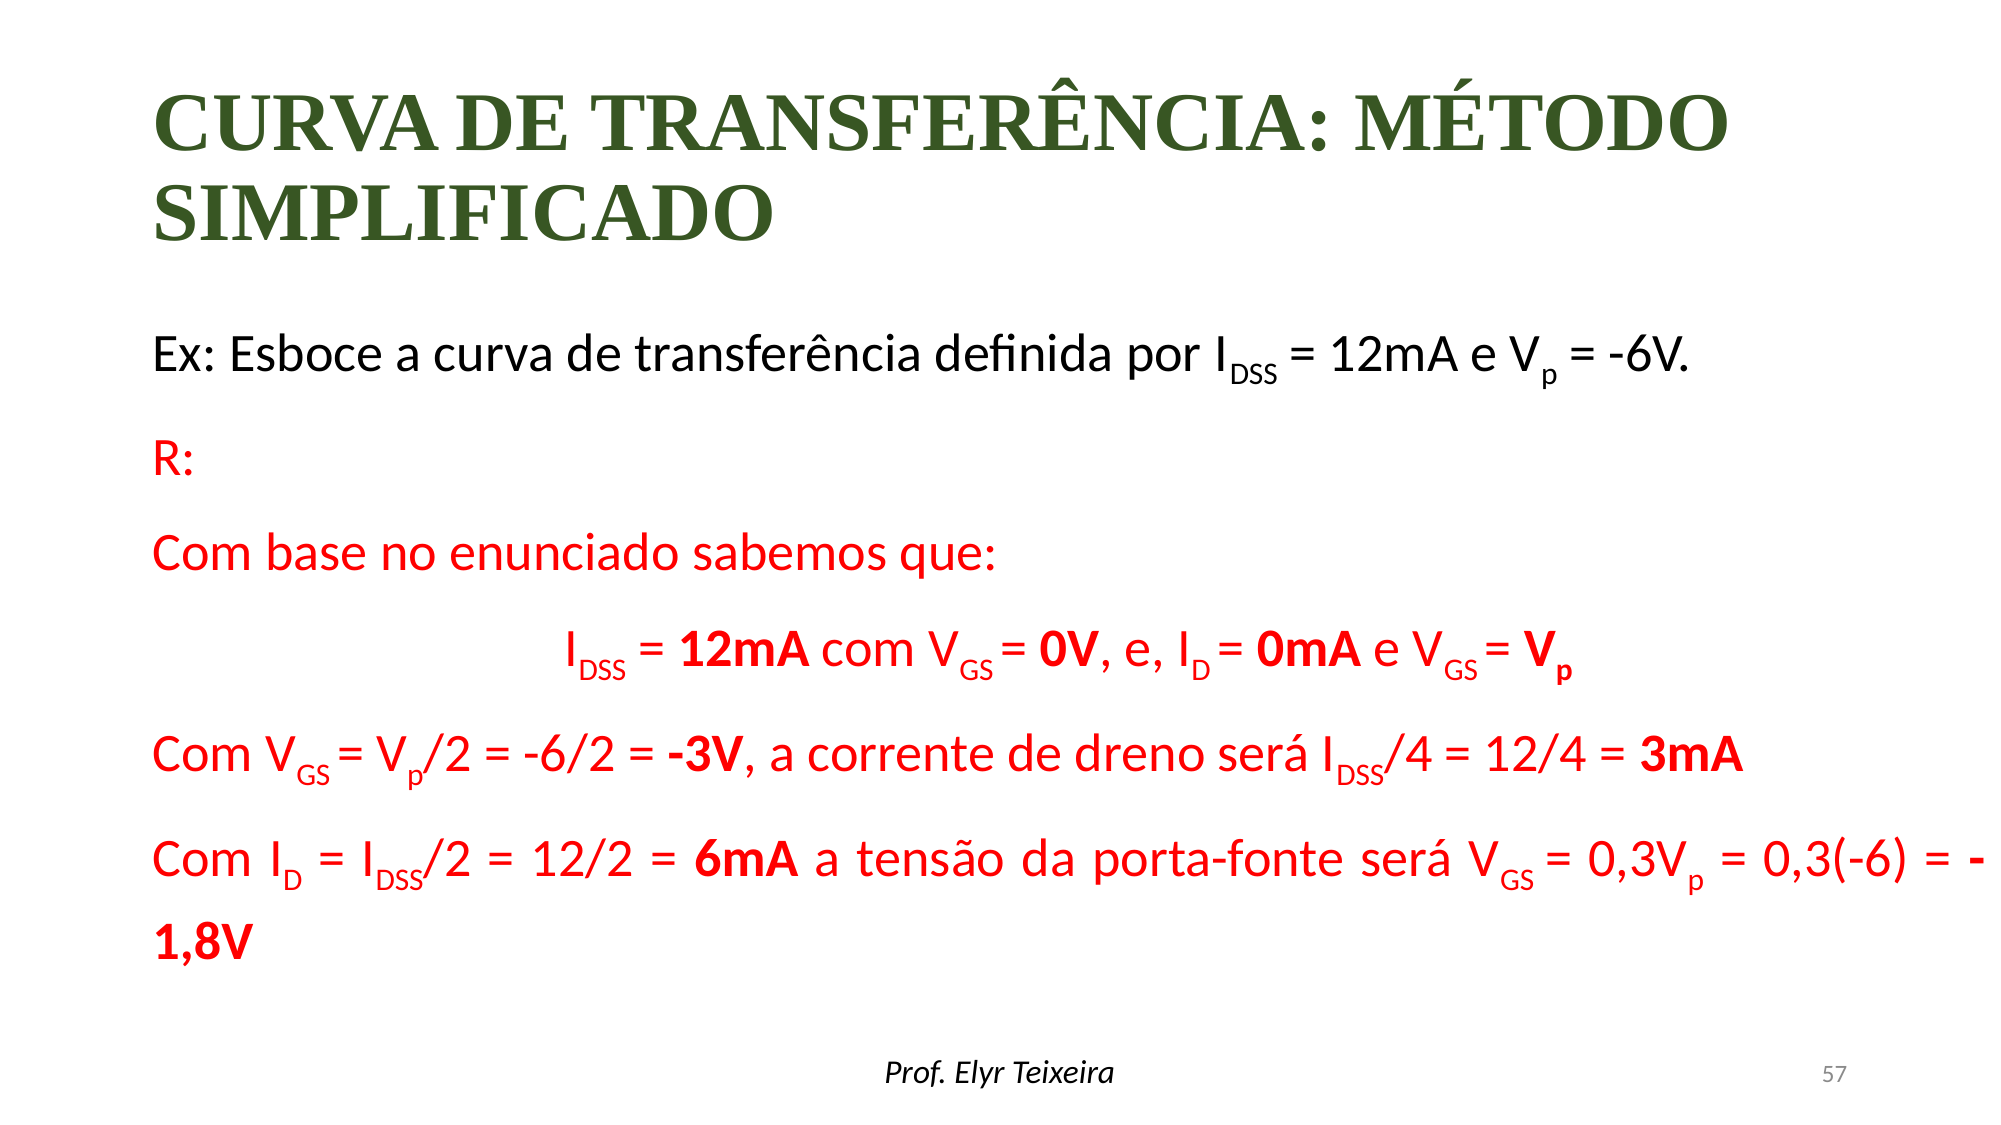

# Curva de transferência: método simplificado
Ex: Esboce a curva de transferência definida por IDSS = 12mA e Vp = -6V.
R:
Com base no enunciado sabemos que:
IDSS = 12mA com VGS = 0V, e, ID = 0mA e VGS = Vp
Com VGS = Vp/2 = -6/2 = -3V, a corrente de dreno será IDSS/4 = 12/4 = 3mA
Com ID = IDSS/2 = 12/2 = 6mA a tensão da porta-fonte será VGS = 0,3Vp = 0,3(-6) = -1,8V

Prof. Elyr Teixeira
57